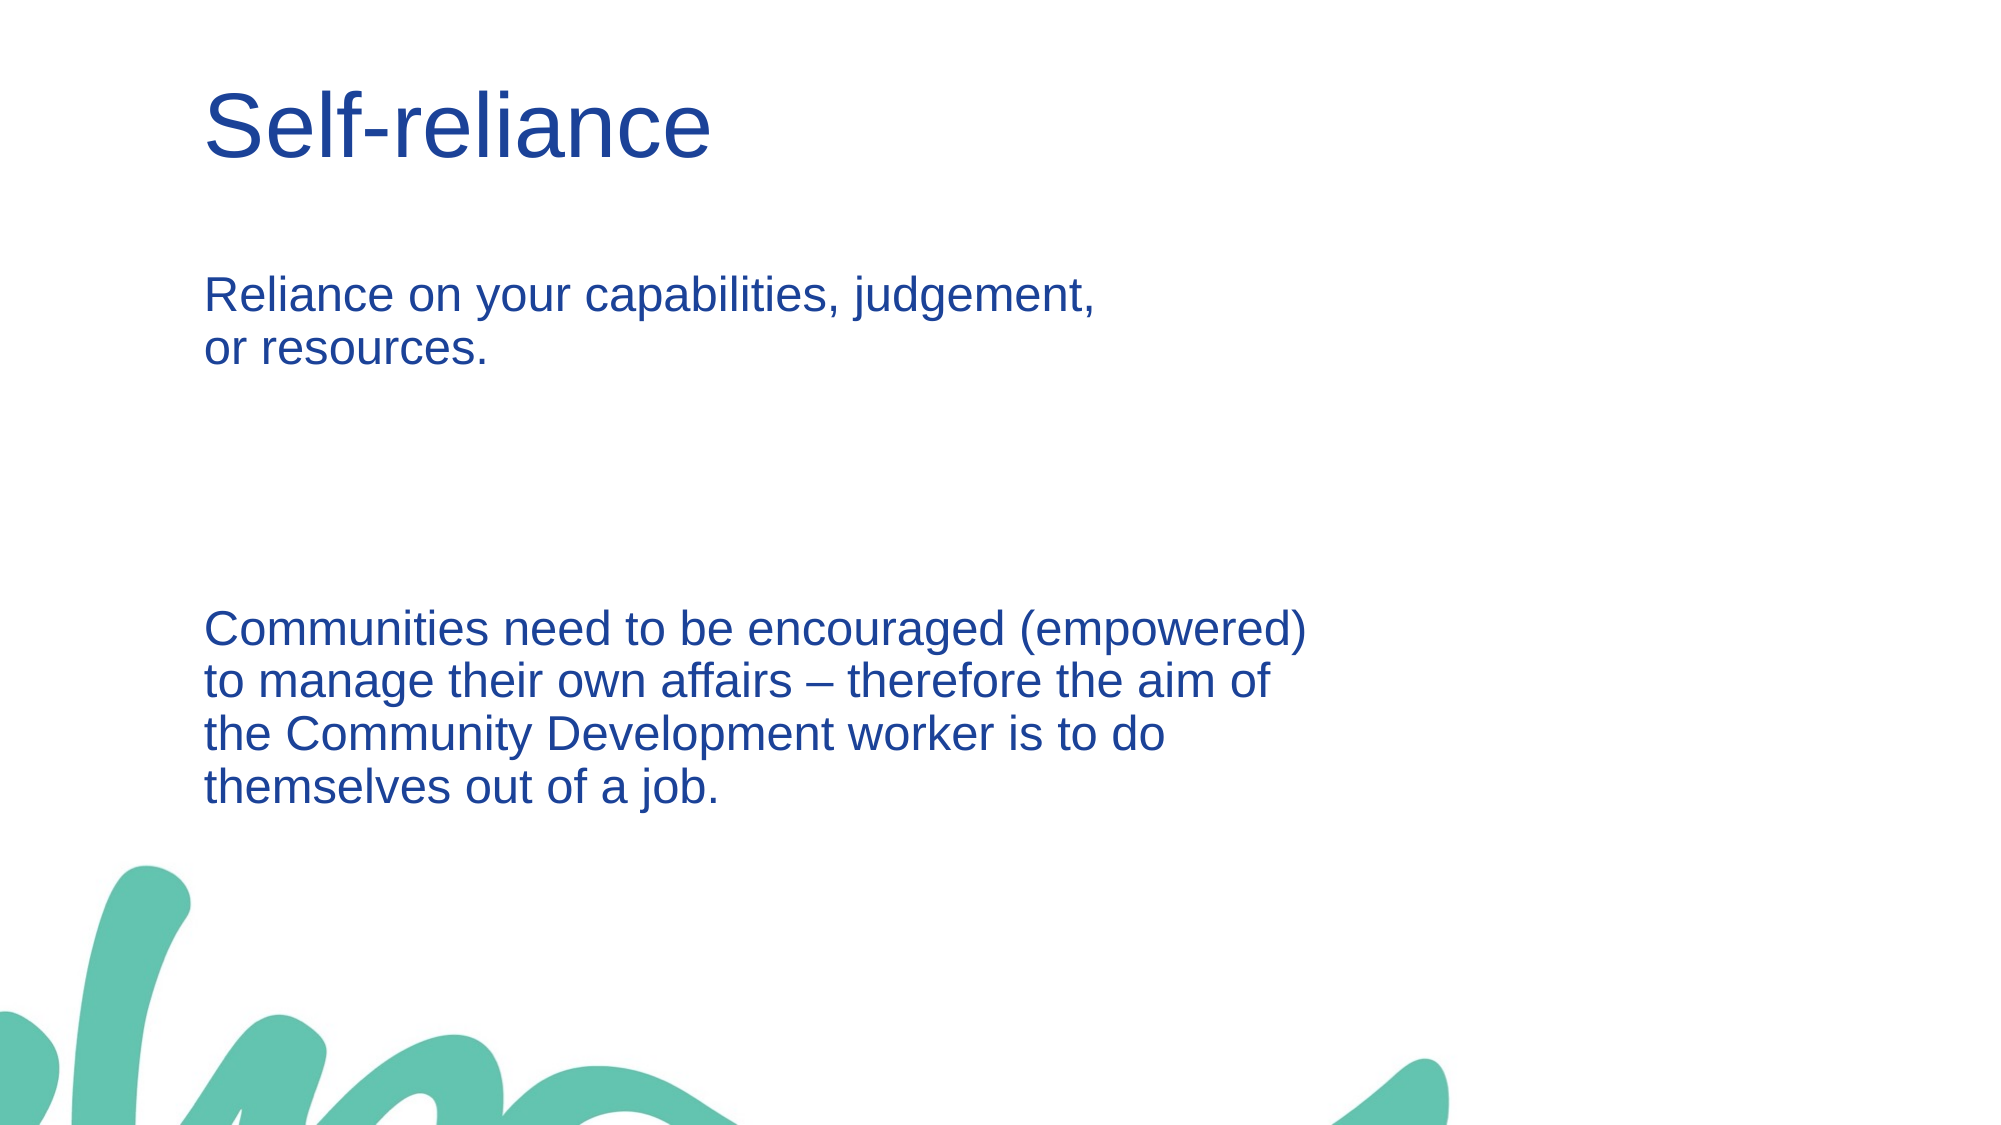

Self-reliance
Reliance on your capabilities, judgement, or resources.​
​
​
​
Communities need to be encouraged (empowered) to manage their own affairs – therefore the aim of the Community Development worker is to do themselves out of a job.